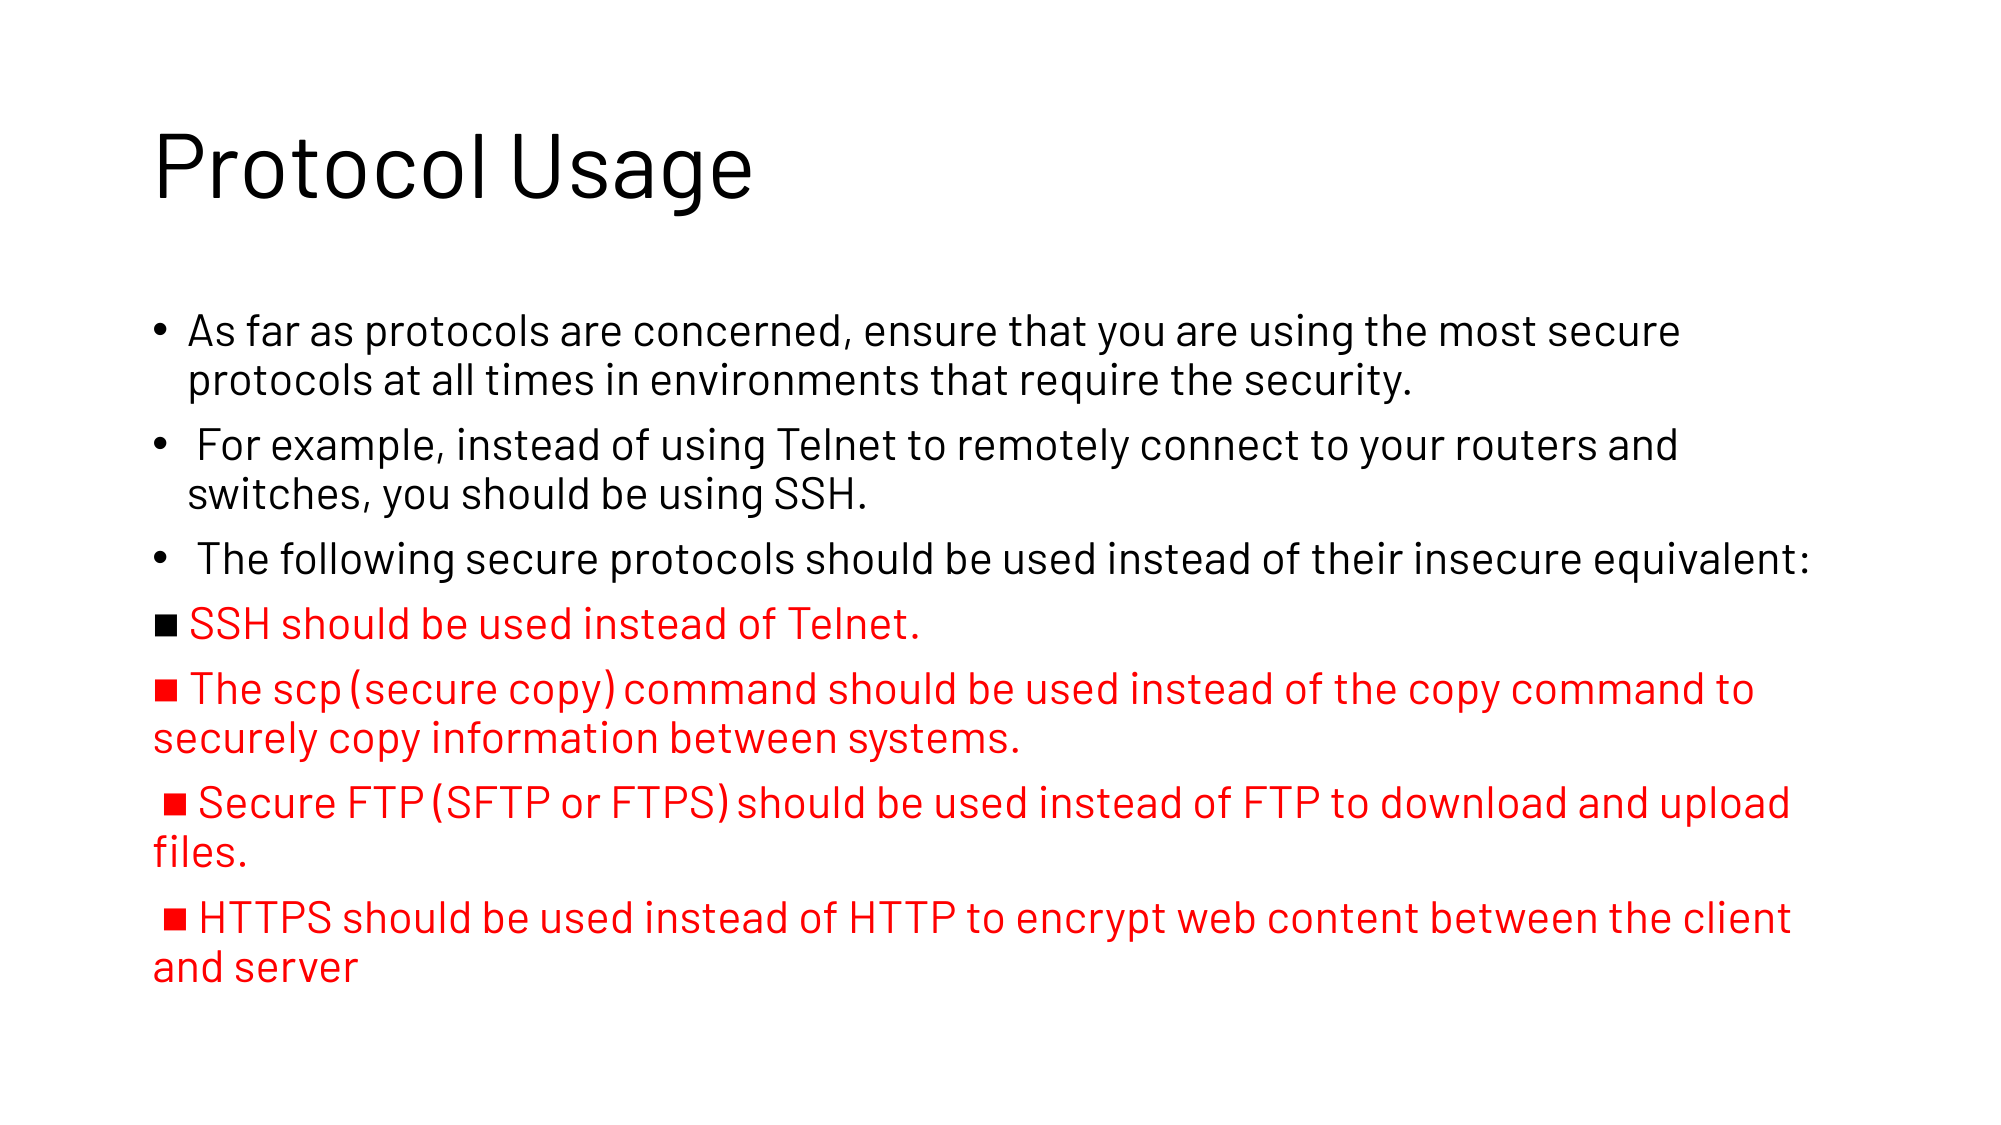

# Protocol Usage
As far as protocols are concerned, ensure that you are using the most secure protocols at all times in environments that require the security.
 For example, instead of using Telnet to remotely connect to your routers and switches, you should be using SSH.
 The following secure protocols should be used instead of their insecure equivalent:
■ SSH should be used instead of Telnet.
■ The scp (secure copy) command should be used instead of the copy command to securely copy information between systems.
 ■ Secure FTP (SFTP or FTPS) should be used instead of FTP to download and upload files.
 ■ HTTPS should be used instead of HTTP to encrypt web content between the client and server